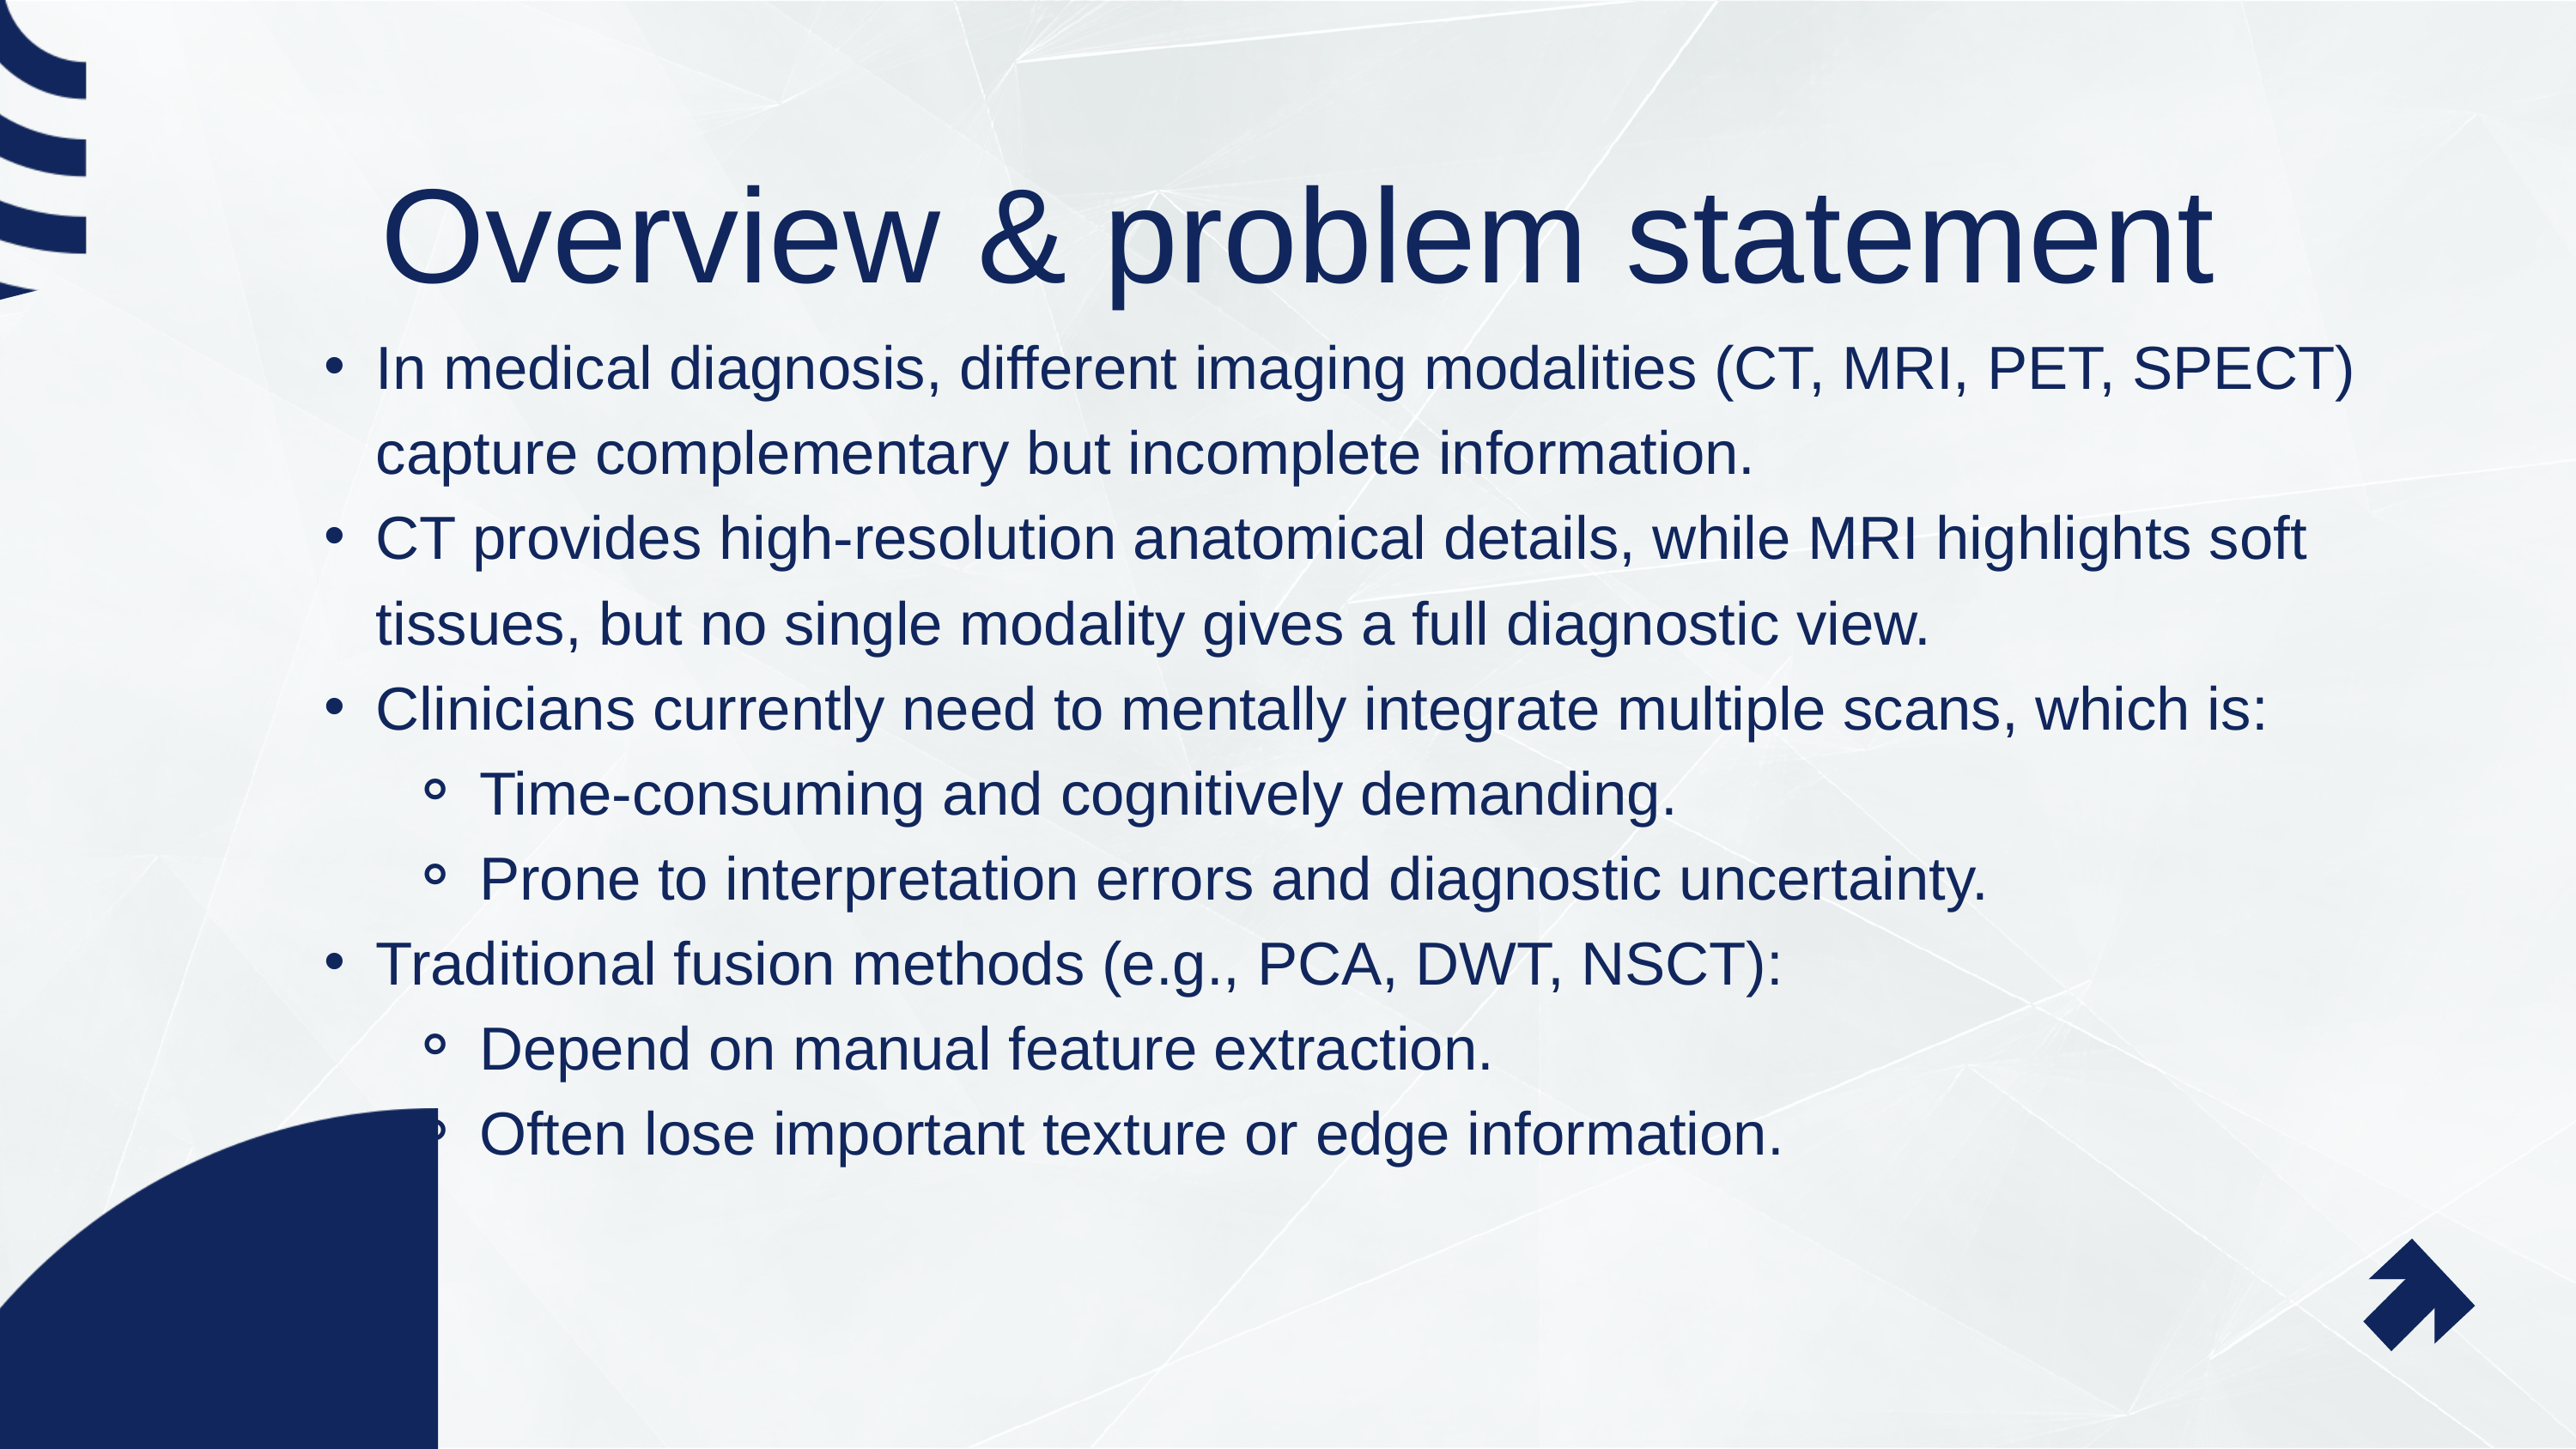

Overview & problem statement
In medical diagnosis, different imaging modalities (CT, MRI, PET, SPECT) capture complementary but incomplete information.
CT provides high-resolution anatomical details, while MRI highlights soft tissues, but no single modality gives a full diagnostic view.
Clinicians currently need to mentally integrate multiple scans, which is:
Time-consuming and cognitively demanding.
Prone to interpretation errors and diagnostic uncertainty.
Traditional fusion methods (e.g., PCA, DWT, NSCT):
Depend on manual feature extraction.
Often lose important texture or edge information.